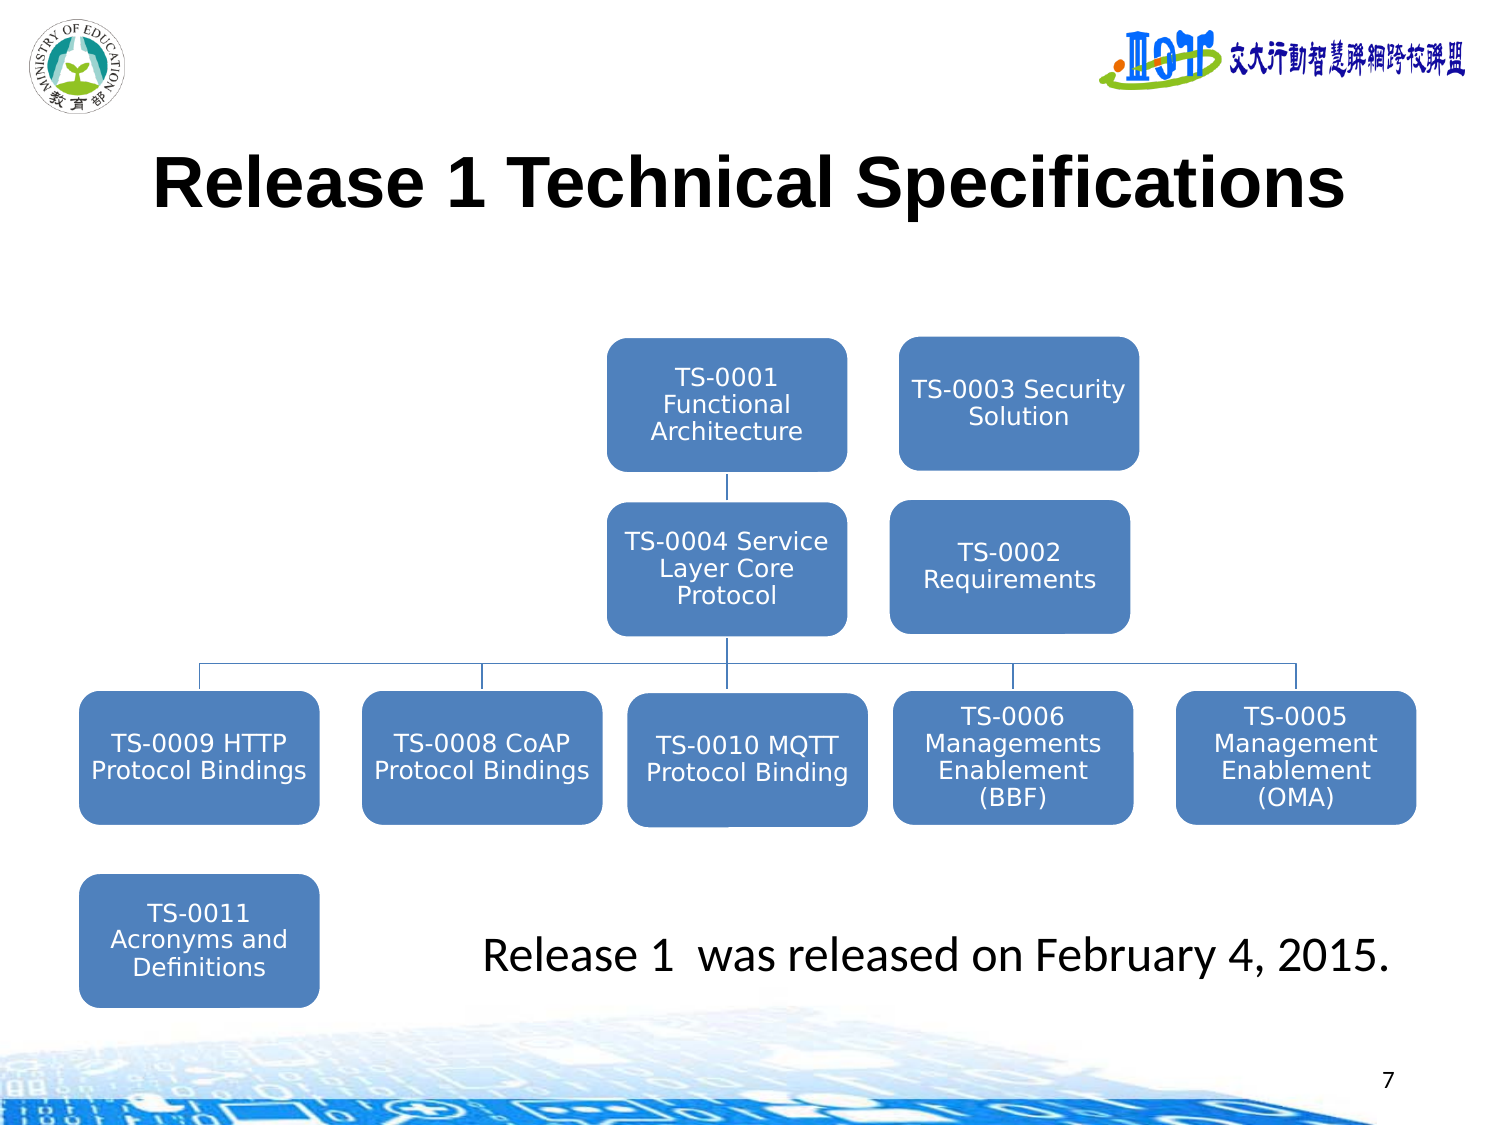

# Release 1 Technical Specifications
TS-0003 Security Solution
TS-0001 Functional Architecture
TS-0002 Requirements
TS-0004 Service Layer Core Protocol
TS-0008 CoAP Protocol Bindings
TS-0009 HTTP Protocol Bindings
TS-0006 Managements Enablement (BBF)
TS-0005 Management Enablement (OMA)
TS-0010 MQTT Protocol Binding
TS-0011 Acronyms and Definitions
Release 1  was released on February 4, 2015.
7